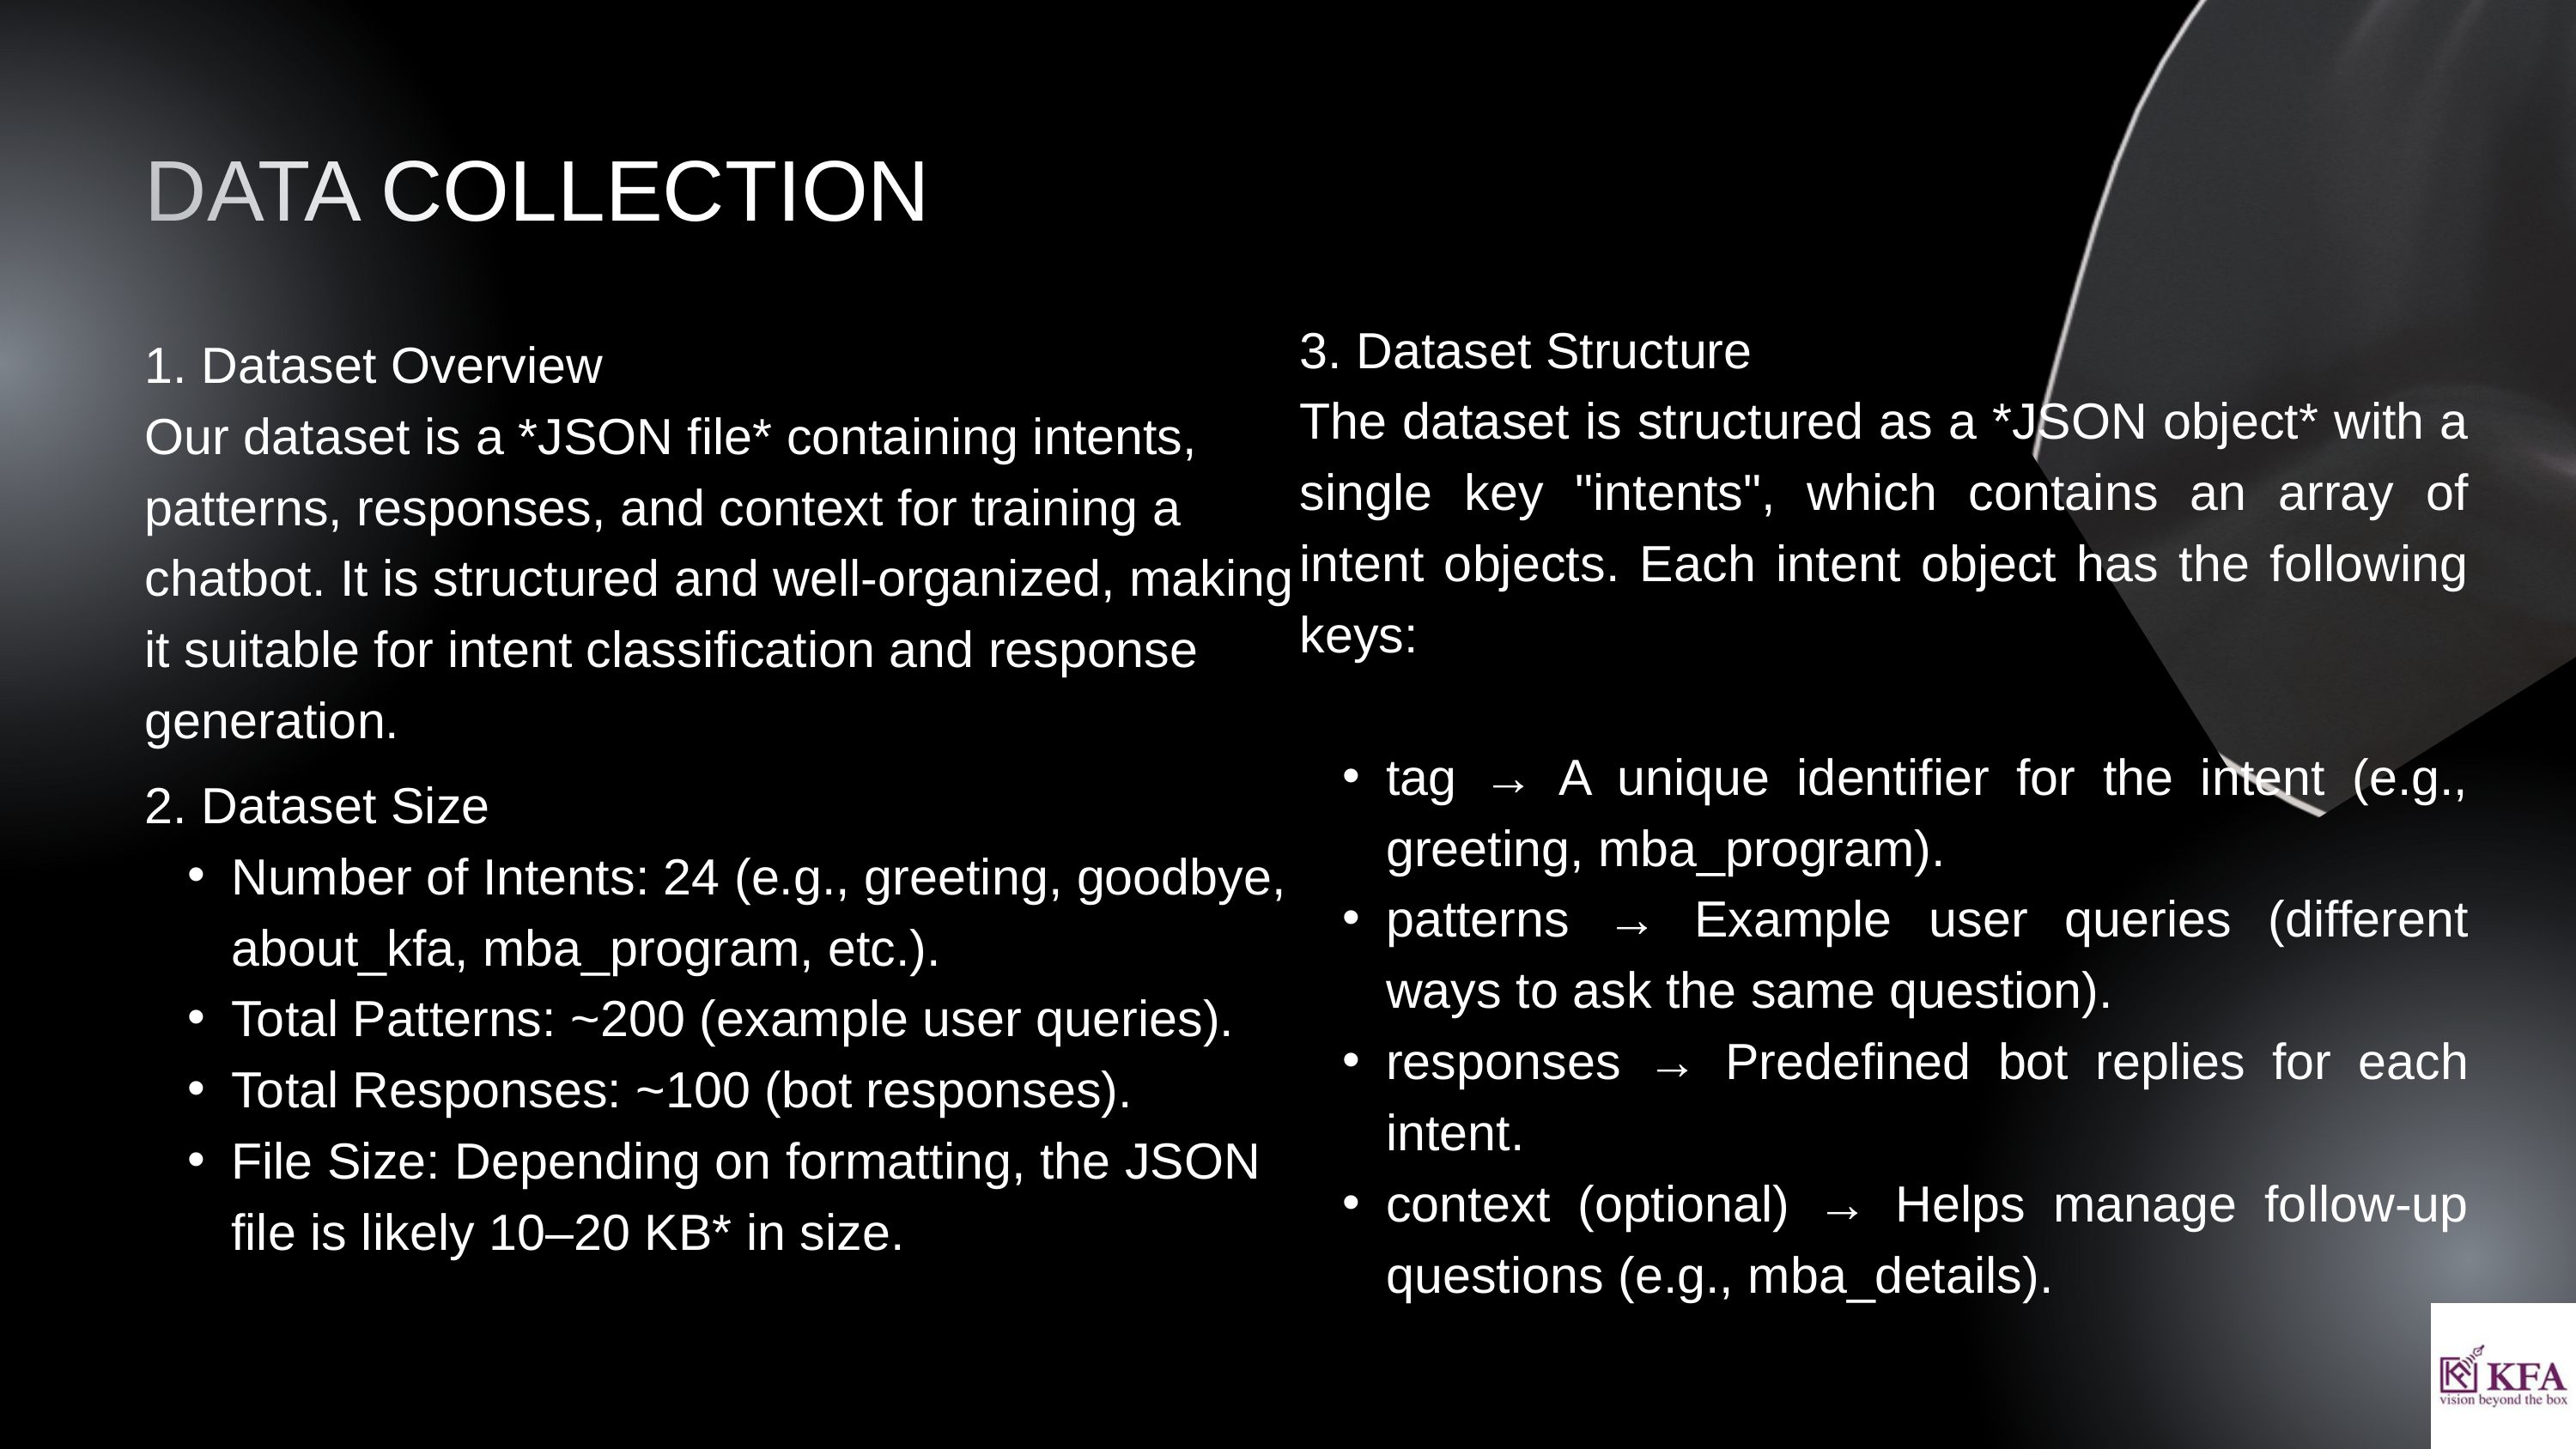

DATA COLLECTION
3. Dataset Structure
The dataset is structured as a *JSON object* with a single key "intents", which contains an array of intent objects. Each intent object has the following keys:

tag → A unique identifier for the intent (e.g., greeting, mba_program).
patterns → Example user queries (different ways to ask the same question).
responses → Predefined bot replies for each intent.
context (optional) → Helps manage follow-up questions (e.g., mba_details).

1. Dataset Overview
Our dataset is a *JSON file* containing intents, patterns, responses, and context for training a chatbot. It is structured and well-organized, making it suitable for intent classification and response generation.

2. Dataset Size
Number of Intents: 24 (e.g., greeting, goodbye, about_kfa, mba_program, etc.).
Total Patterns: ~200 (example user queries).
Total Responses: ~100 (bot responses).
File Size: Depending on formatting, the JSON file is likely 10–20 KB* in size.